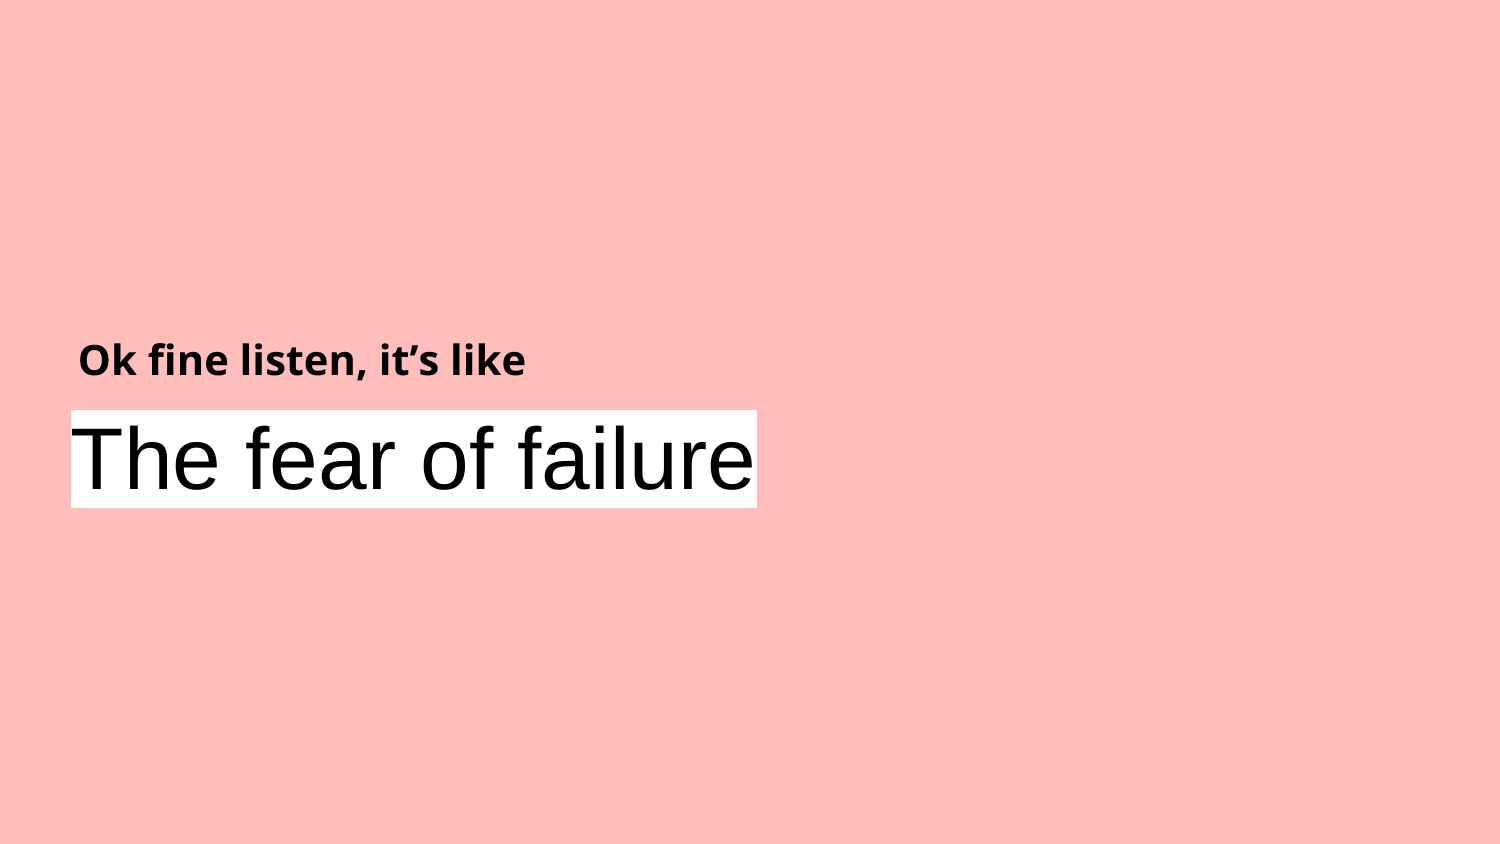

Ok fine listen, it’s like
# The fear of failure